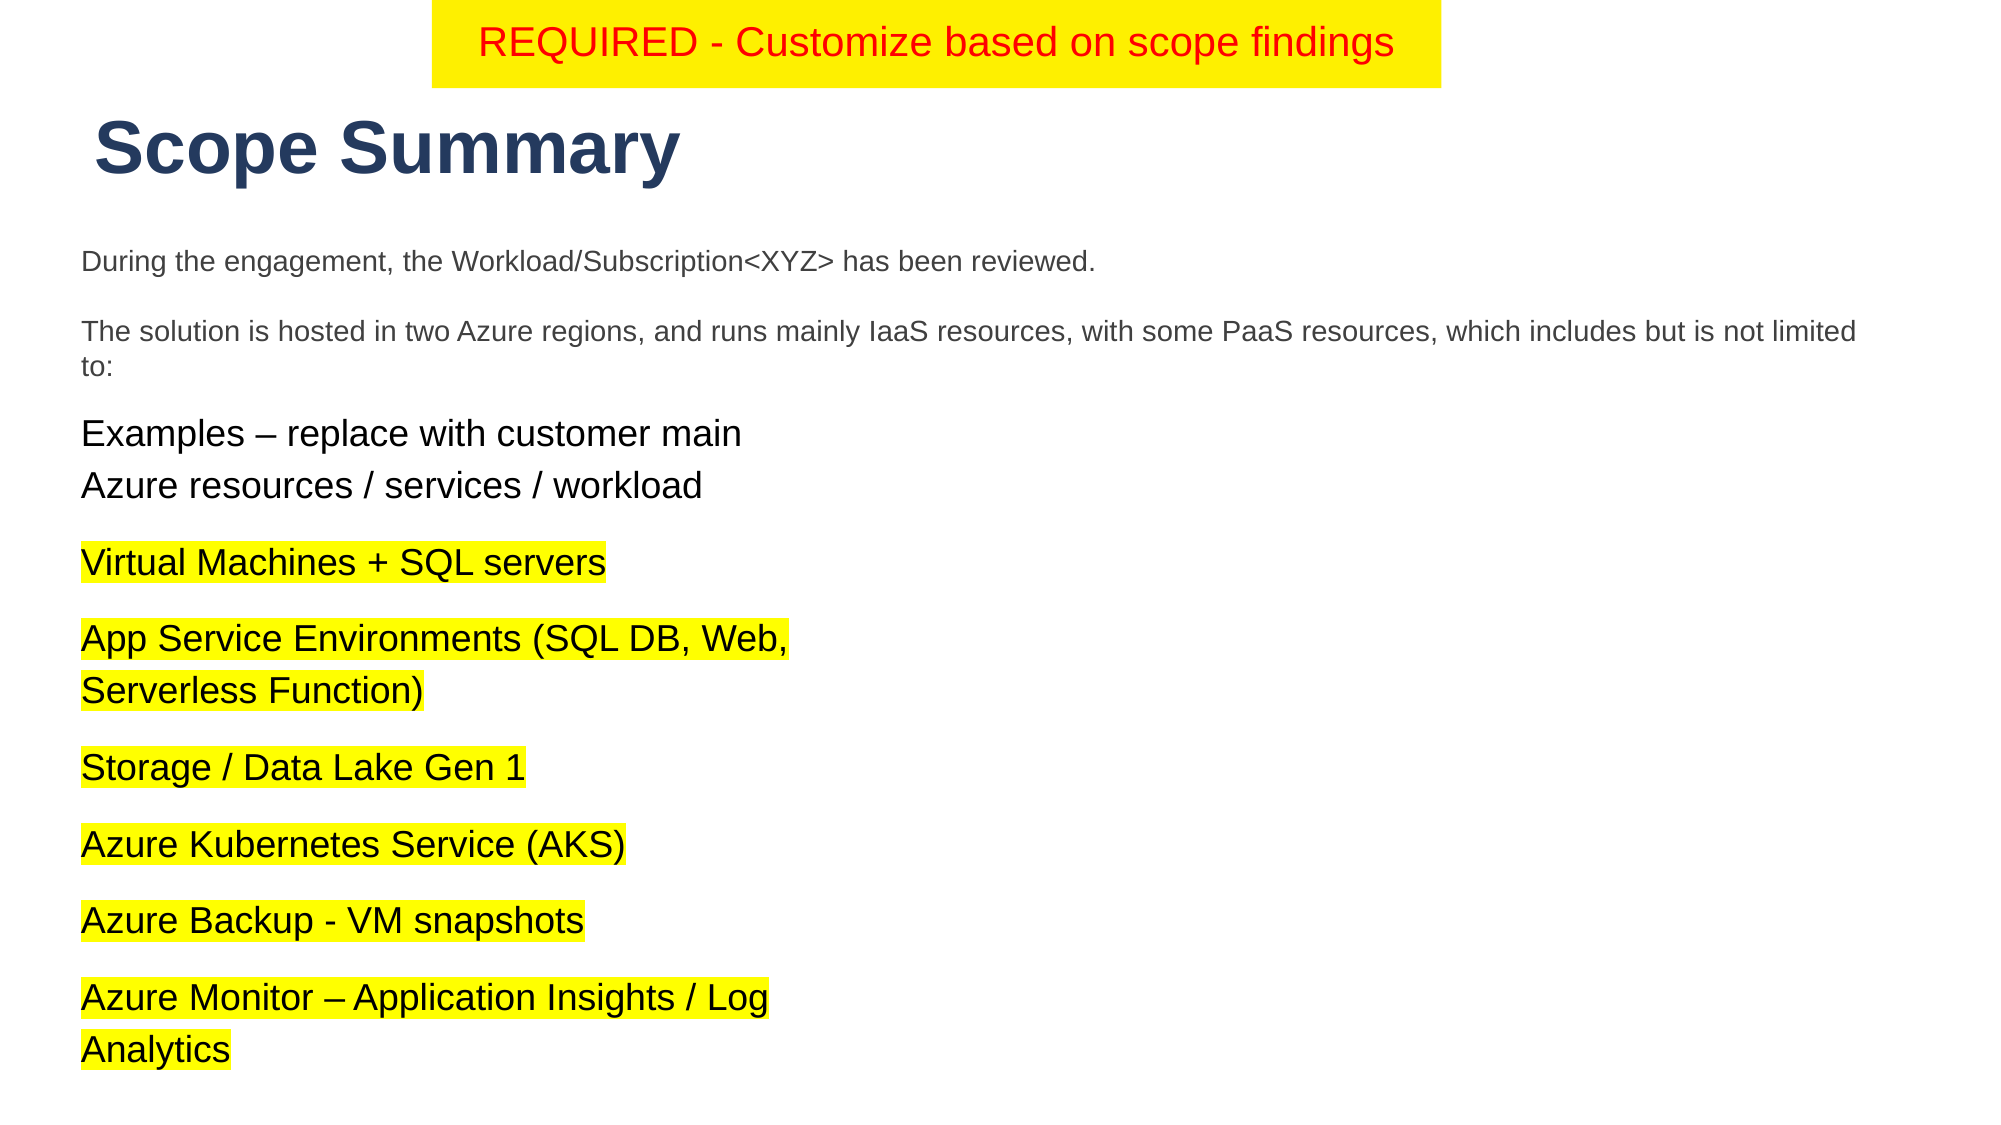

REQUIRED - Customize based on scope findings
# Scope Summary
During the engagement, the Workload/Subscription<XYZ> has been reviewed.

The solution is hosted in two Azure regions, and runs mainly IaaS resources, with some PaaS resources, which includes but is not limited to:
Examples – replace with customer main Azure resources / services / workload
Virtual Machines + SQL servers
App Service Environments (SQL DB, Web, Serverless Function)
Storage / Data Lake Gen 1
Azure Kubernetes Service (AKS)
Azure Backup - VM snapshots
Azure Monitor – Application Insights / Log Analytics